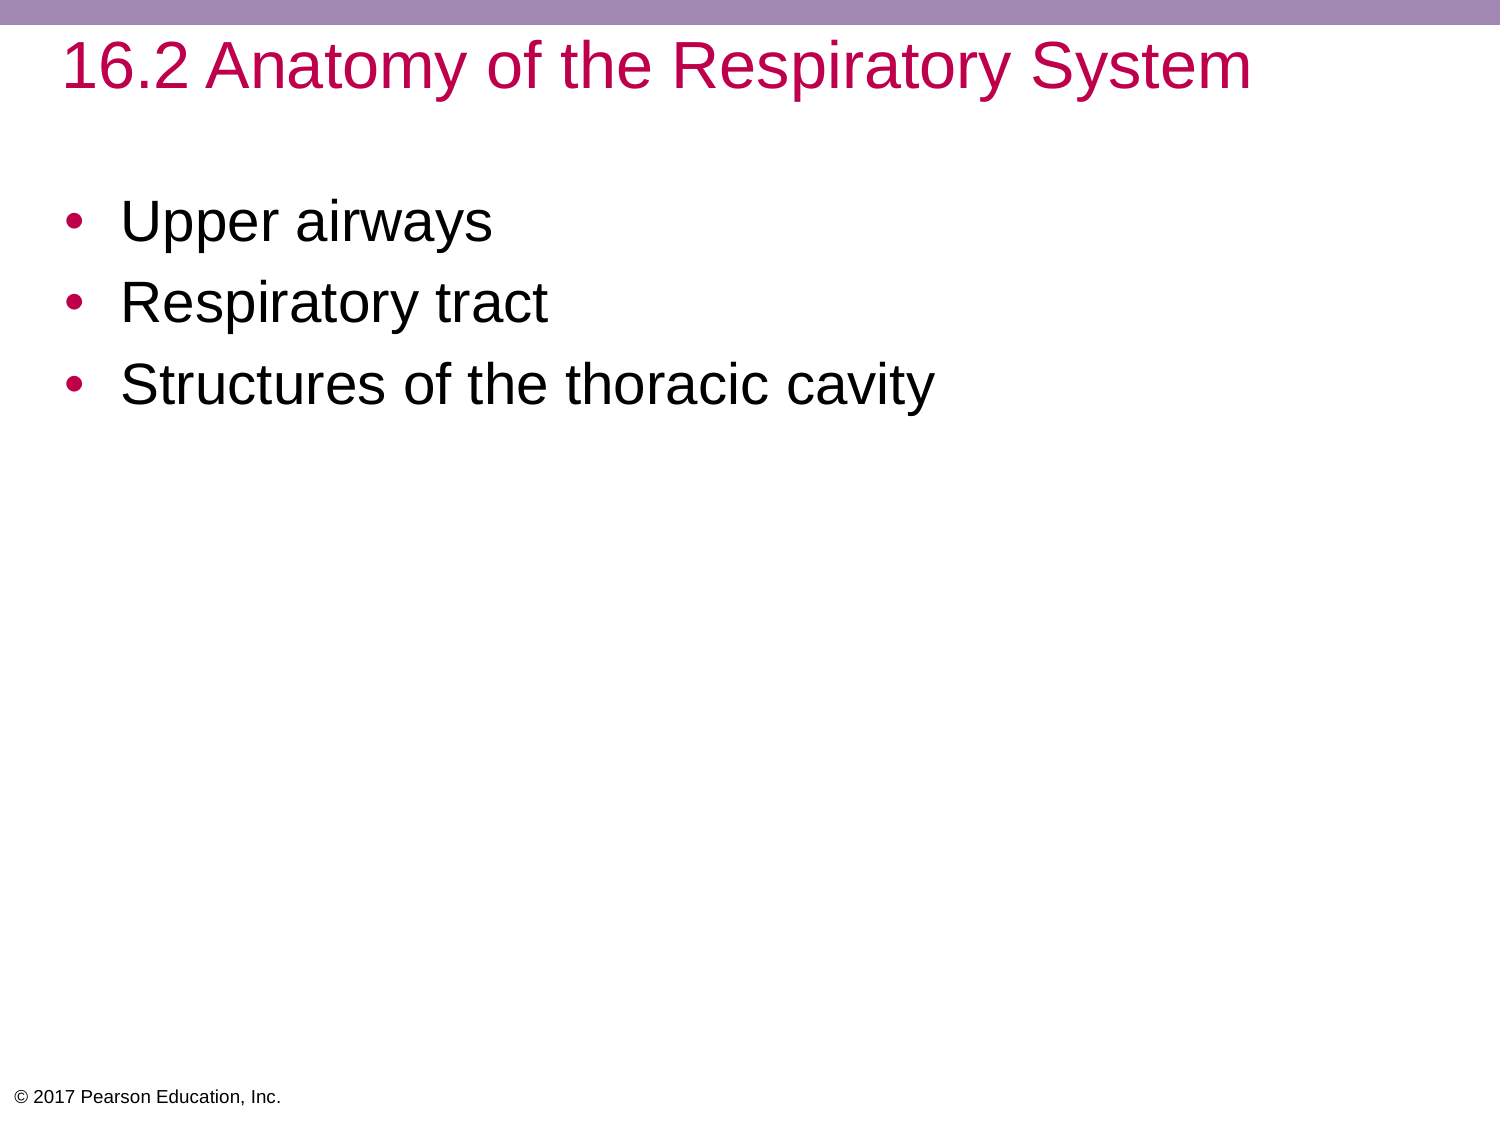

# 16.2 Anatomy of the Respiratory System
Upper airways
Respiratory tract
Structures of the thoracic cavity